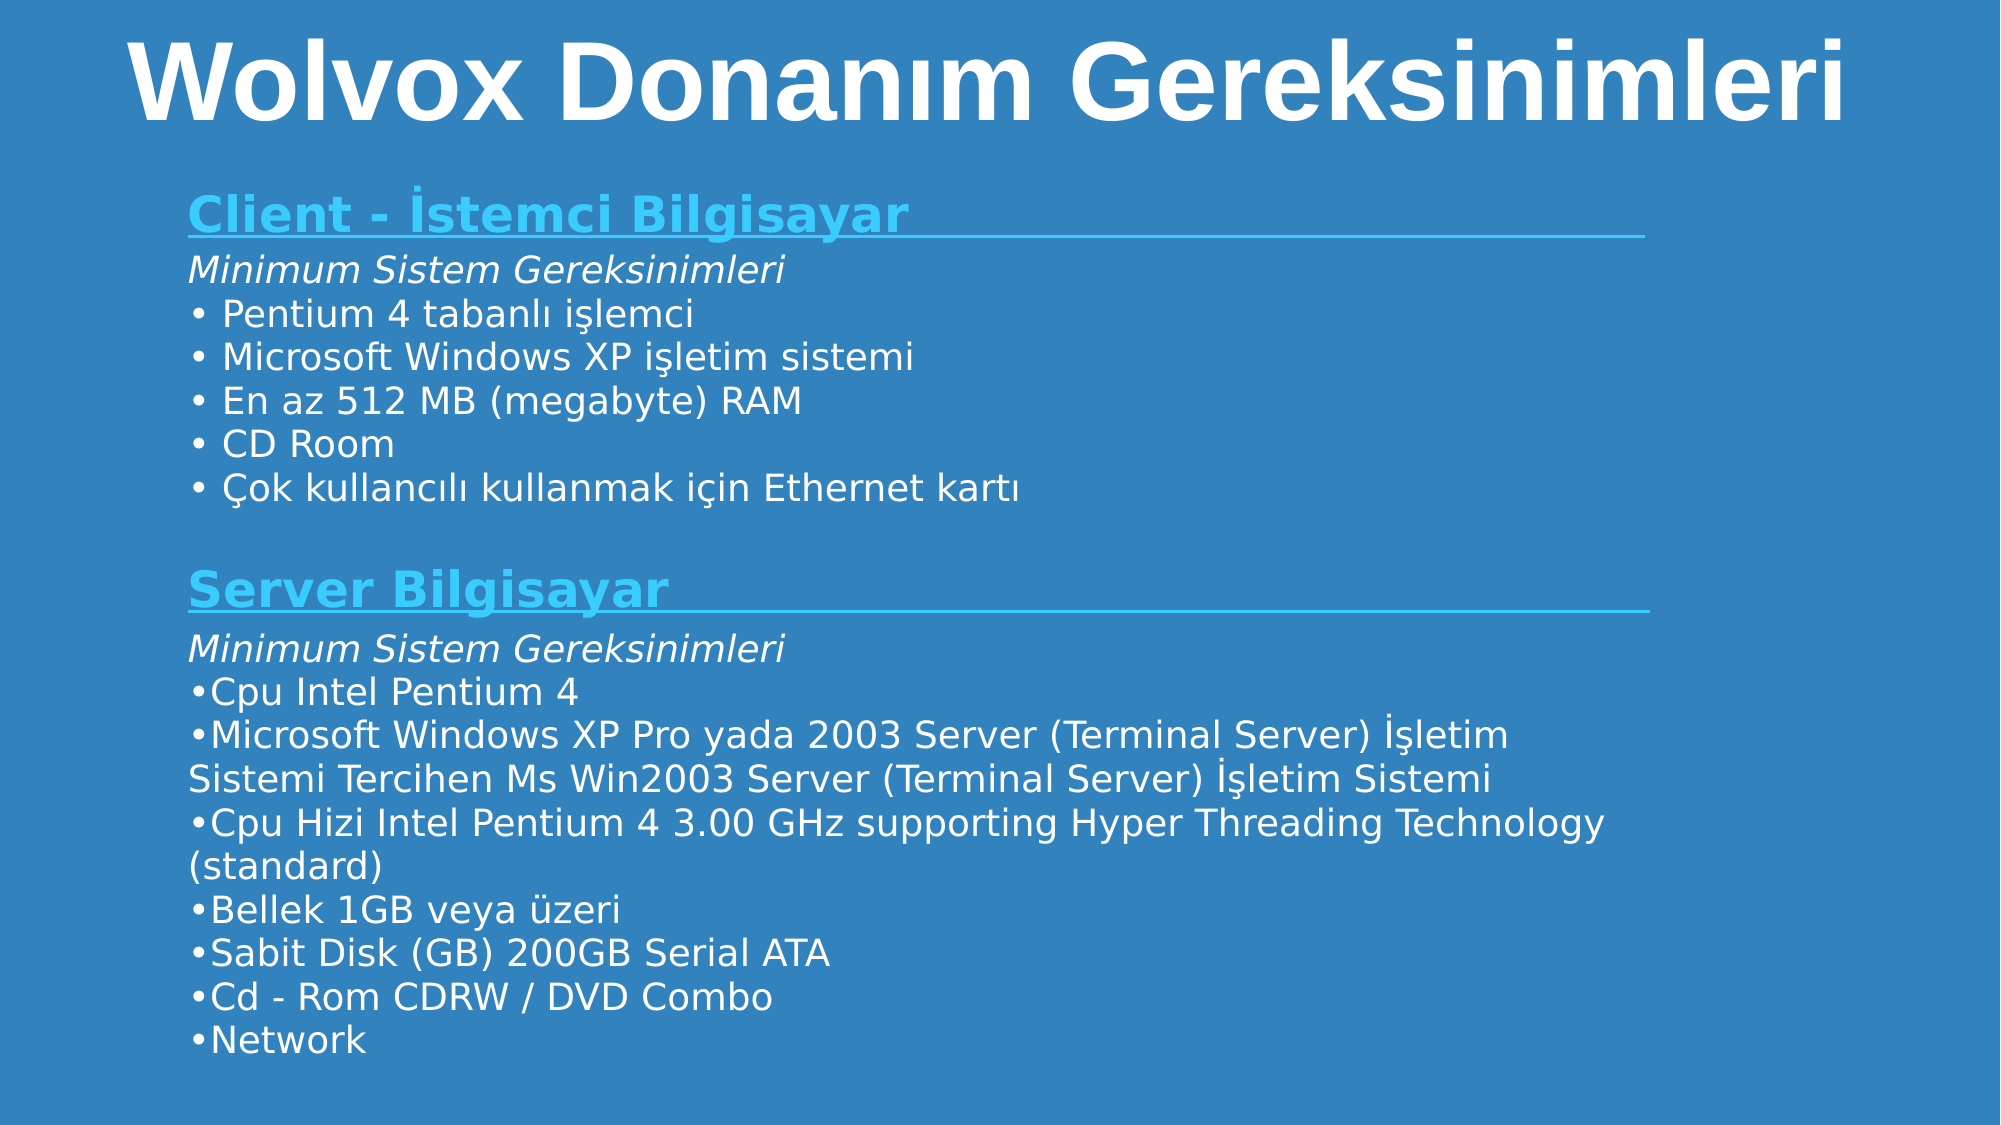

Wolvox Donanım Gereksinimleri
| Client - İstemci Bilgisayar |
| --- |
| Minimum Sistem Gereksinimleri • Pentium 4 tabanlı işlemci • Microsoft Windows XP işletim sistemi • En az 512 MB (megabyte) RAM  • CD Room • Çok kullancılı kullanmak için Ethernet kartı |
|  |
| Server Bilgisayar |
| Minimum Sistem Gereksinimleri •Cpu Intel Pentium 4  •Microsoft Windows XP Pro yada 2003 Server (Terminal Server) İşletim Sistemi Tercihen Ms Win2003 Server (Terminal Server) İşletim Sistemi •Cpu Hizi Intel Pentium 4 3.00 GHz supporting Hyper Threading Technology (standard)  •Bellek 1GB veya üzeri •Sabit Disk (GB) 200GB Serial ATA  •Cd - Rom CDRW / DVD Combo  •Network |
|  |